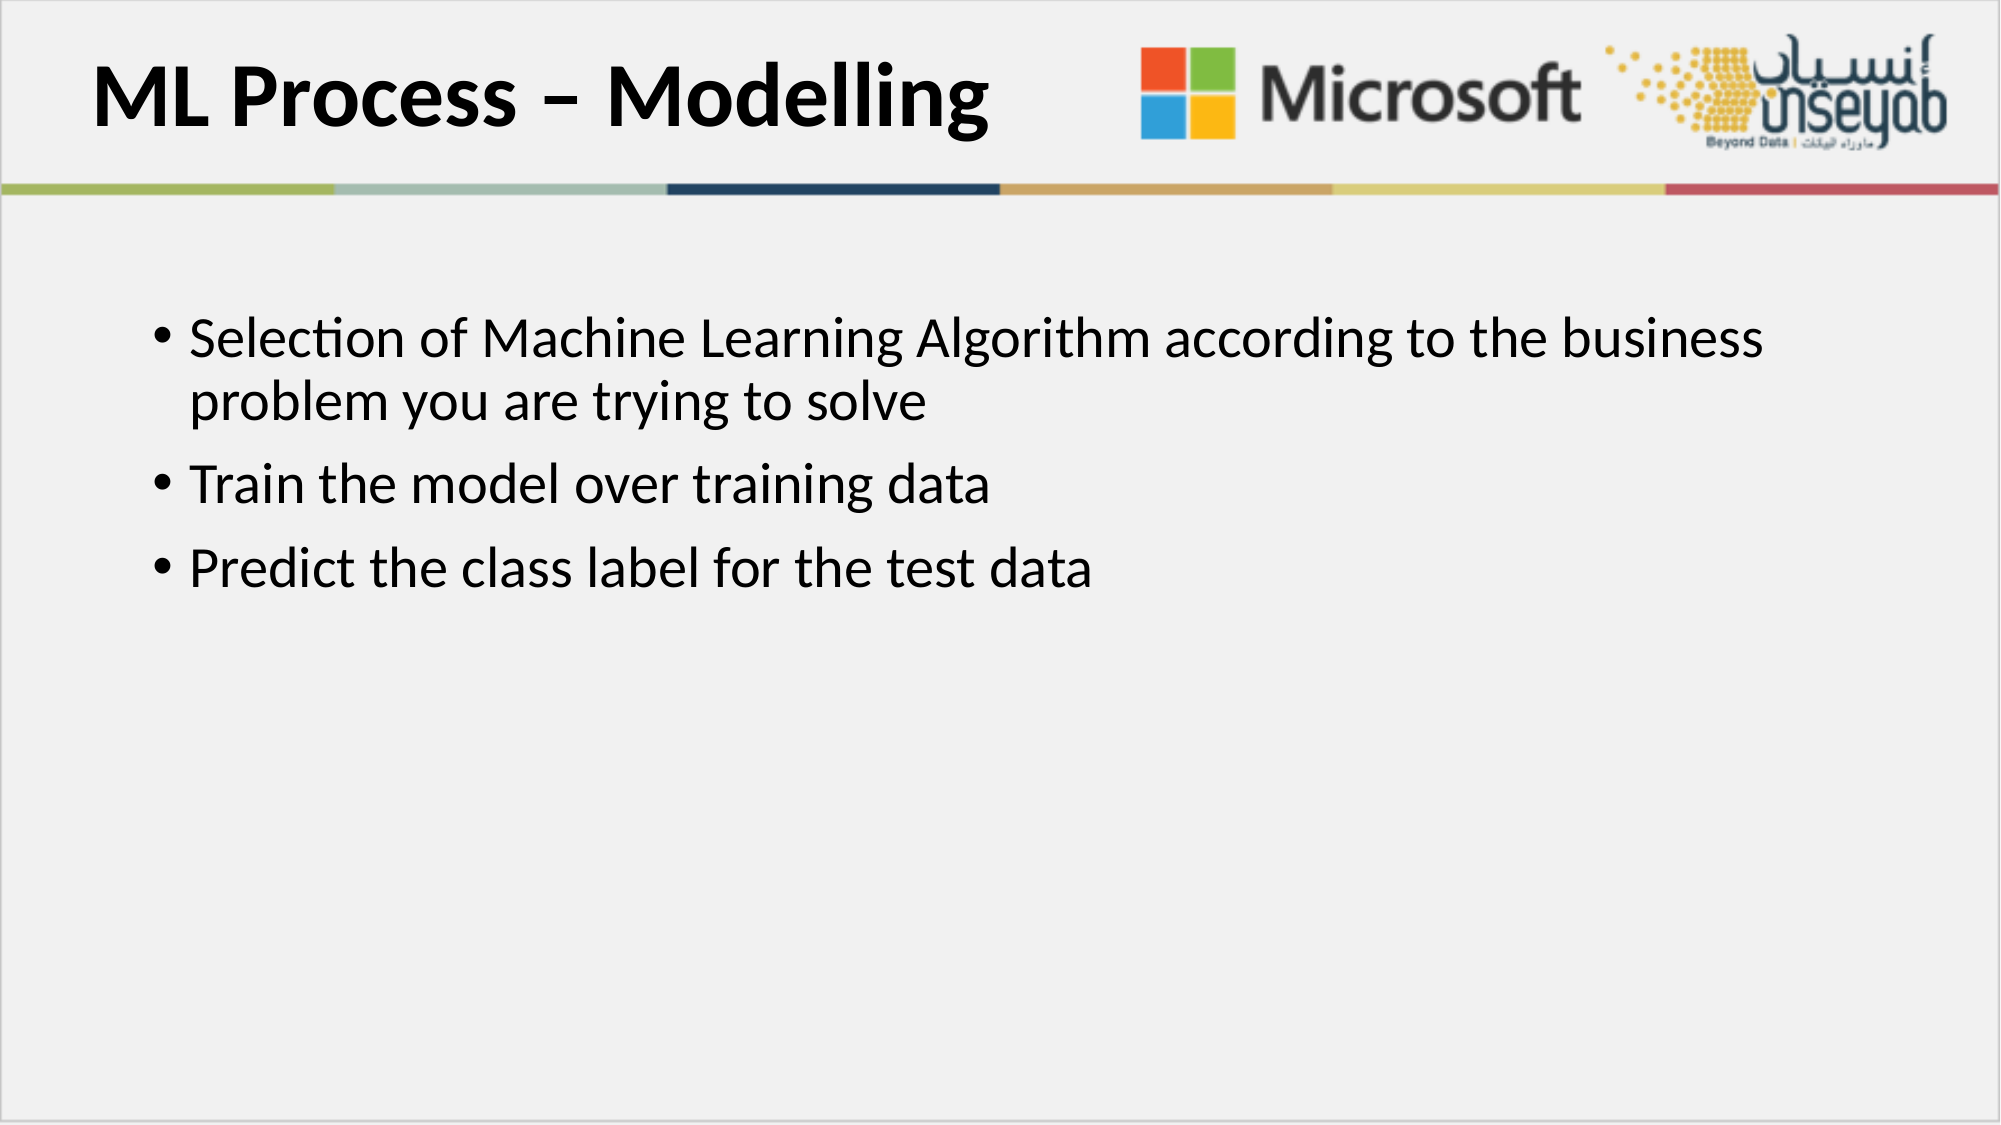

# ML Process – Modelling
Selection of Machine Learning Algorithm according to the business problem you are trying to solve
Train the model over training data
Predict the class label for the test data